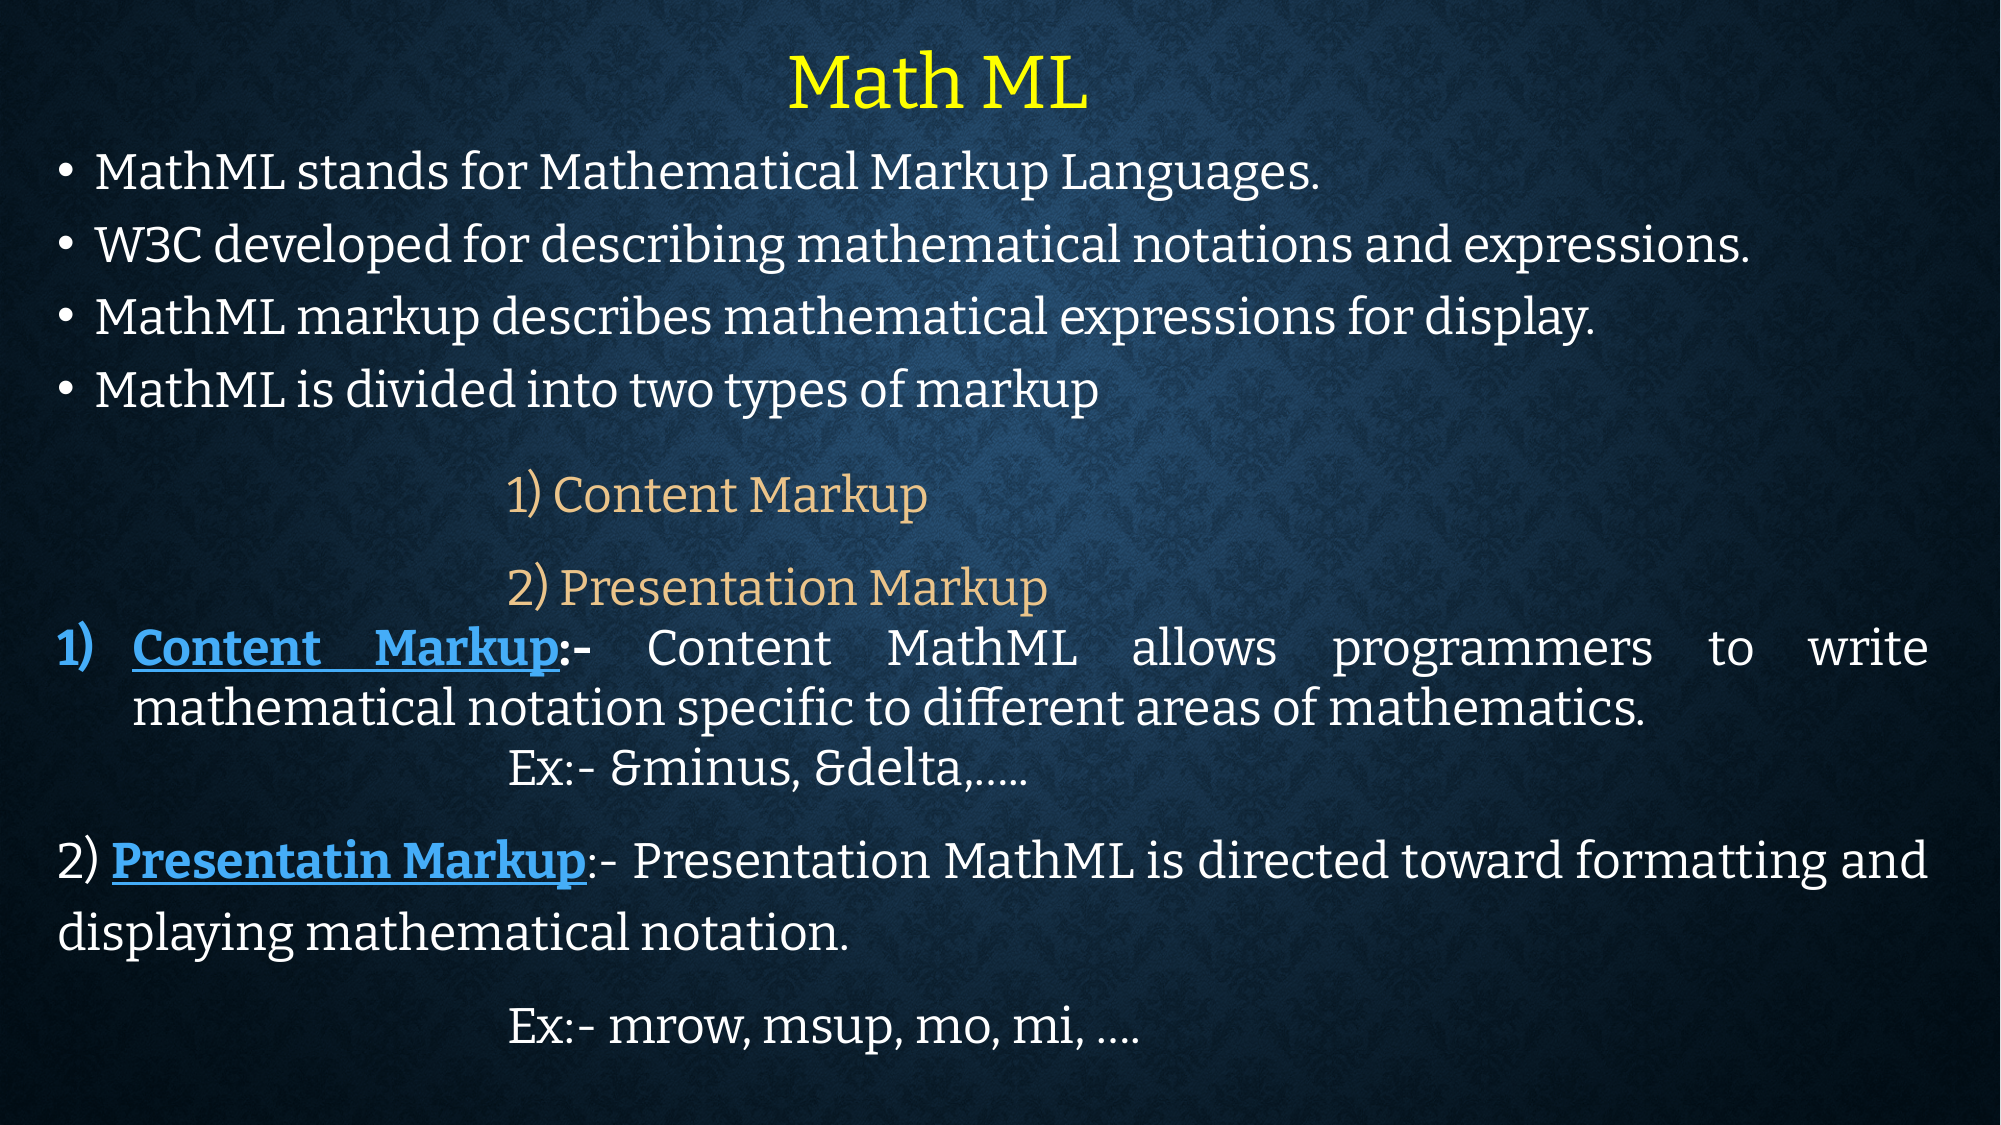

Math ML
MathML stands for Mathematical Markup Languages.
W3C developed for describing mathematical notations and expressions.
MathML markup describes mathematical expressions for display.
MathML is divided into two types of markup
			1) Content Markup
			2) Presentation Markup
Content Markup:- Content MathML allows programmers to write mathematical notation specific to different areas of mathematics.
			Ex:- &minus, &delta,…..
2) Presentatin Markup:- Presentation MathML is directed toward formatting and displaying mathematical notation.
			Ex:- mrow, msup, mo, mi, ….